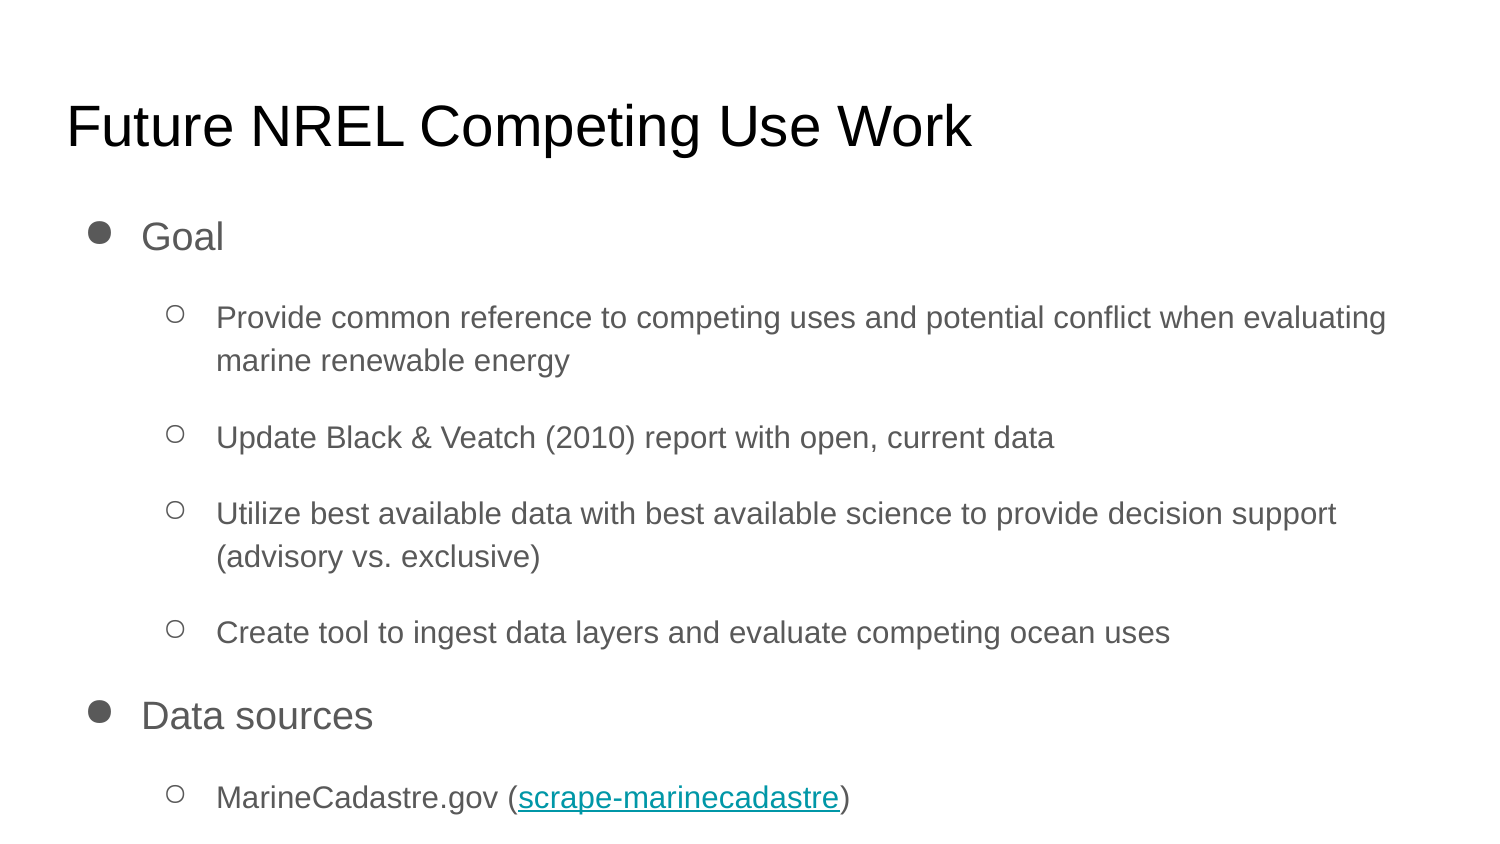

# Future NREL Competing Use Work
Goal
Provide common reference to competing uses and potential conflict when evaluating marine renewable energy
Update Black & Veatch (2010) report with open, current data
Utilize best available data with best available science to provide decision support (advisory vs. exclusive)
Create tool to ingest data layers and evaluate competing ocean uses
Data sources
MarineCadastre.gov (scrape-marinecadastre)
Others: CA Offshore Wind Energy, West Coast Ocean Data Portal, Northeast Ocean Data Portal, Mid-Atlantic Ocean Data Portal, Governors' South Atlantic Alliance Portal, Gulf of Mexico Data Atlas
Timeline: Oct 2017 - Oct 2018